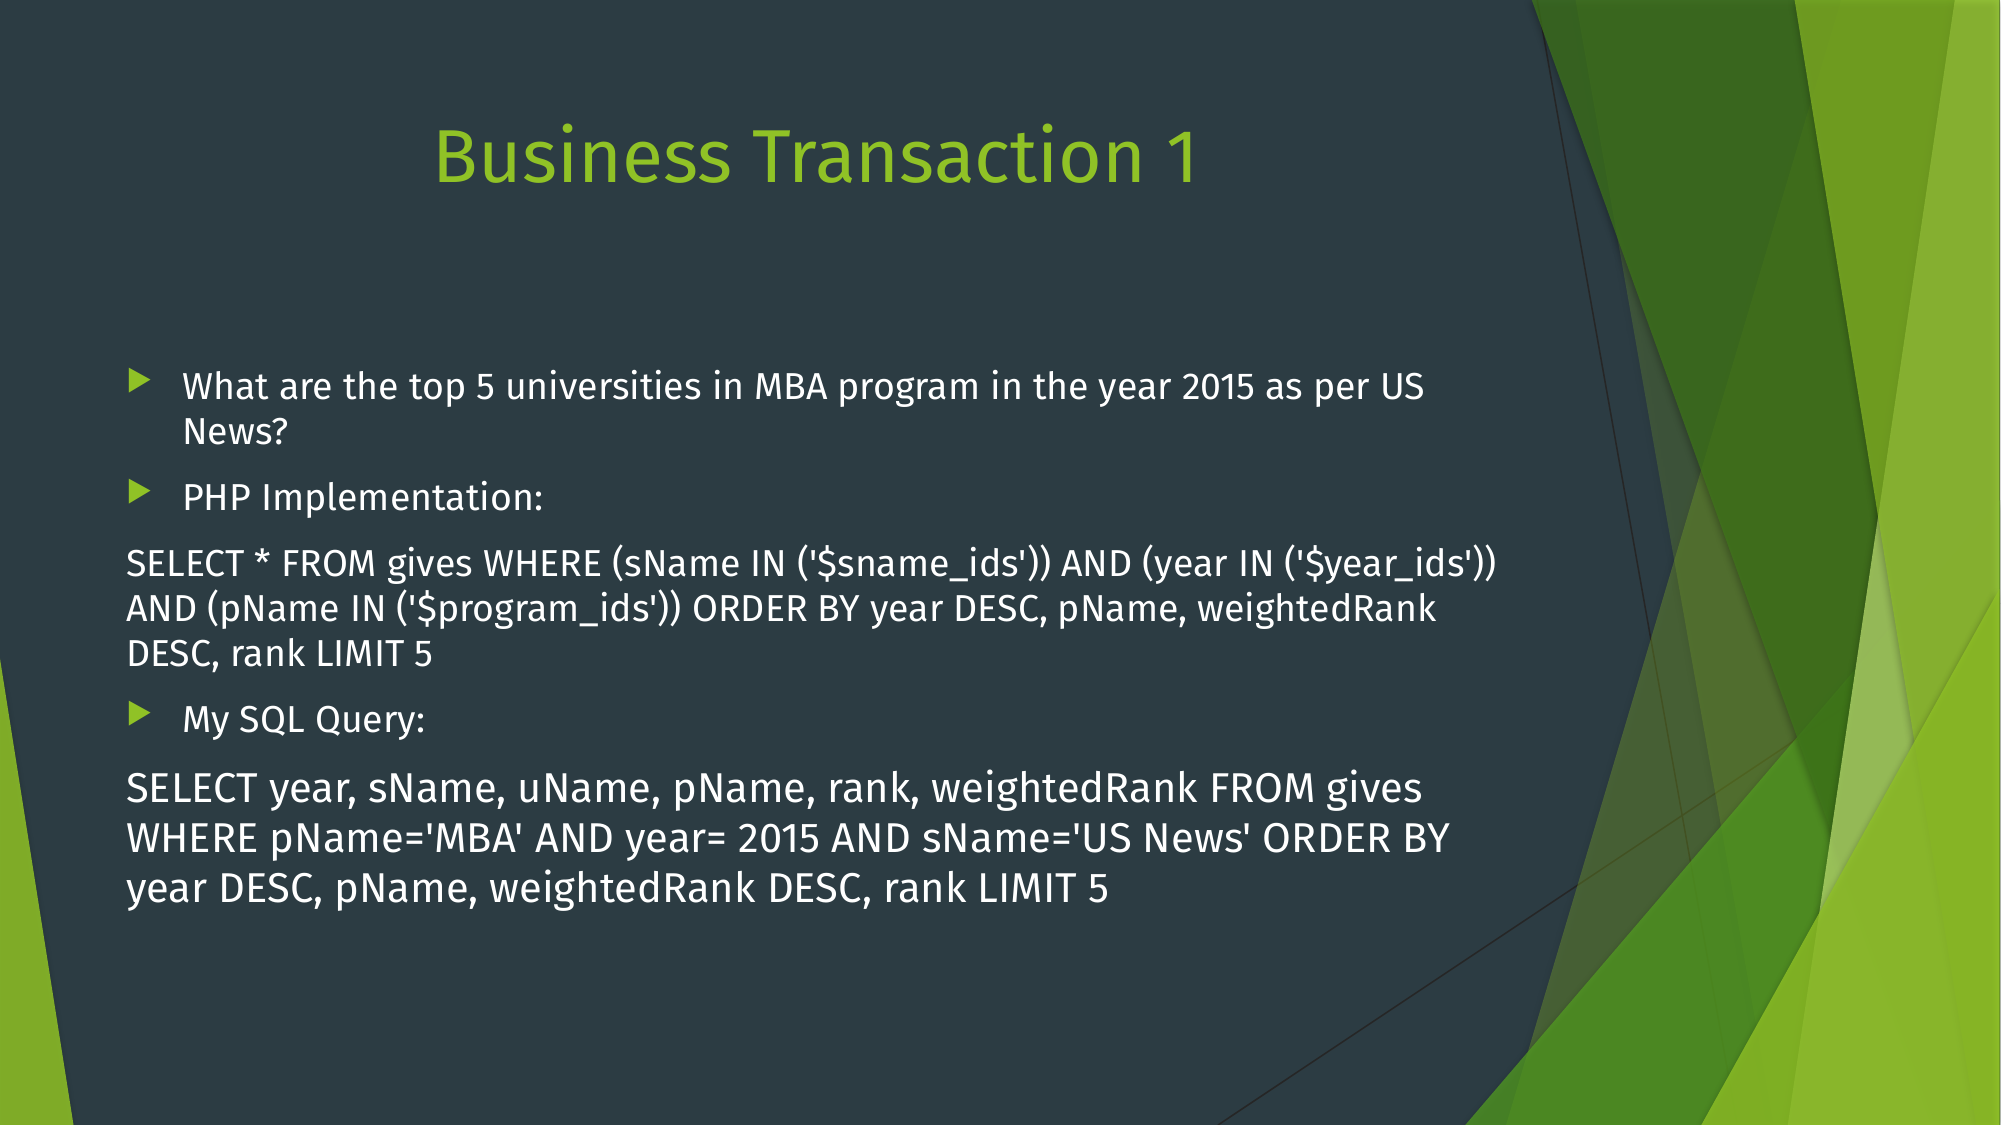

# Business Transaction 1
What are the top 5 universities in MBA program in the year 2015 as per US News?
PHP Implementation:
SELECT * FROM gives WHERE (sName IN ('$sname_ids')) AND (year IN ('$year_ids')) AND (pName IN ('$program_ids')) ORDER BY year DESC, pName, weightedRank DESC, rank LIMIT 5
My SQL Query:
SELECT year, sName, uName, pName, rank, weightedRank FROM gives WHERE pName='MBA' AND year= 2015 AND sName='US News' ORDER BY year DESC, pName, weightedRank DESC, rank LIMIT 5